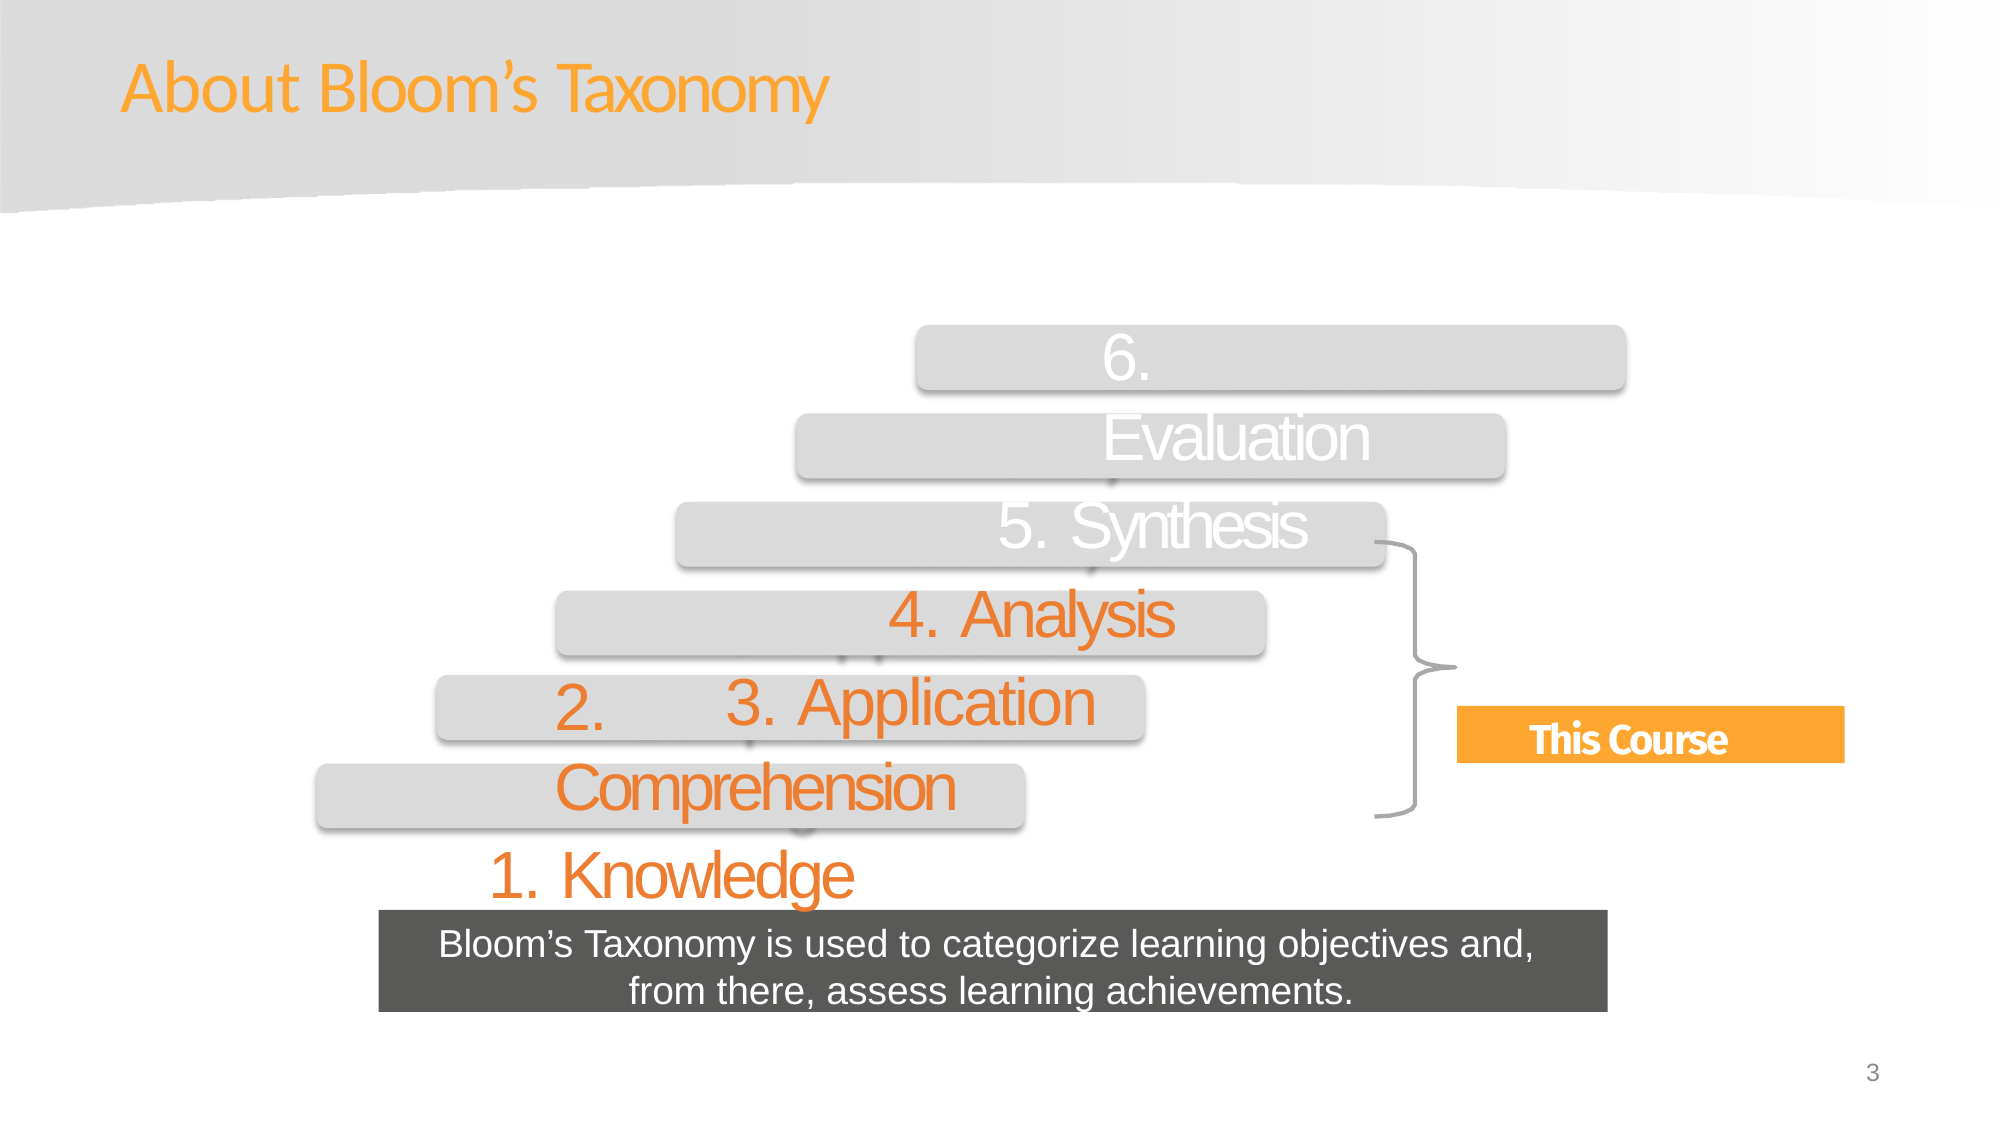

# About Bloom’s Taxonomy

6. Evaluation
5. Synthesis
4. Analysis
3. Application

2. Comprehension
1. Knowledge

This Course

Bloom’s Taxonomy is used to categorize learning objectives and,  from there, assess learning achievements.
3